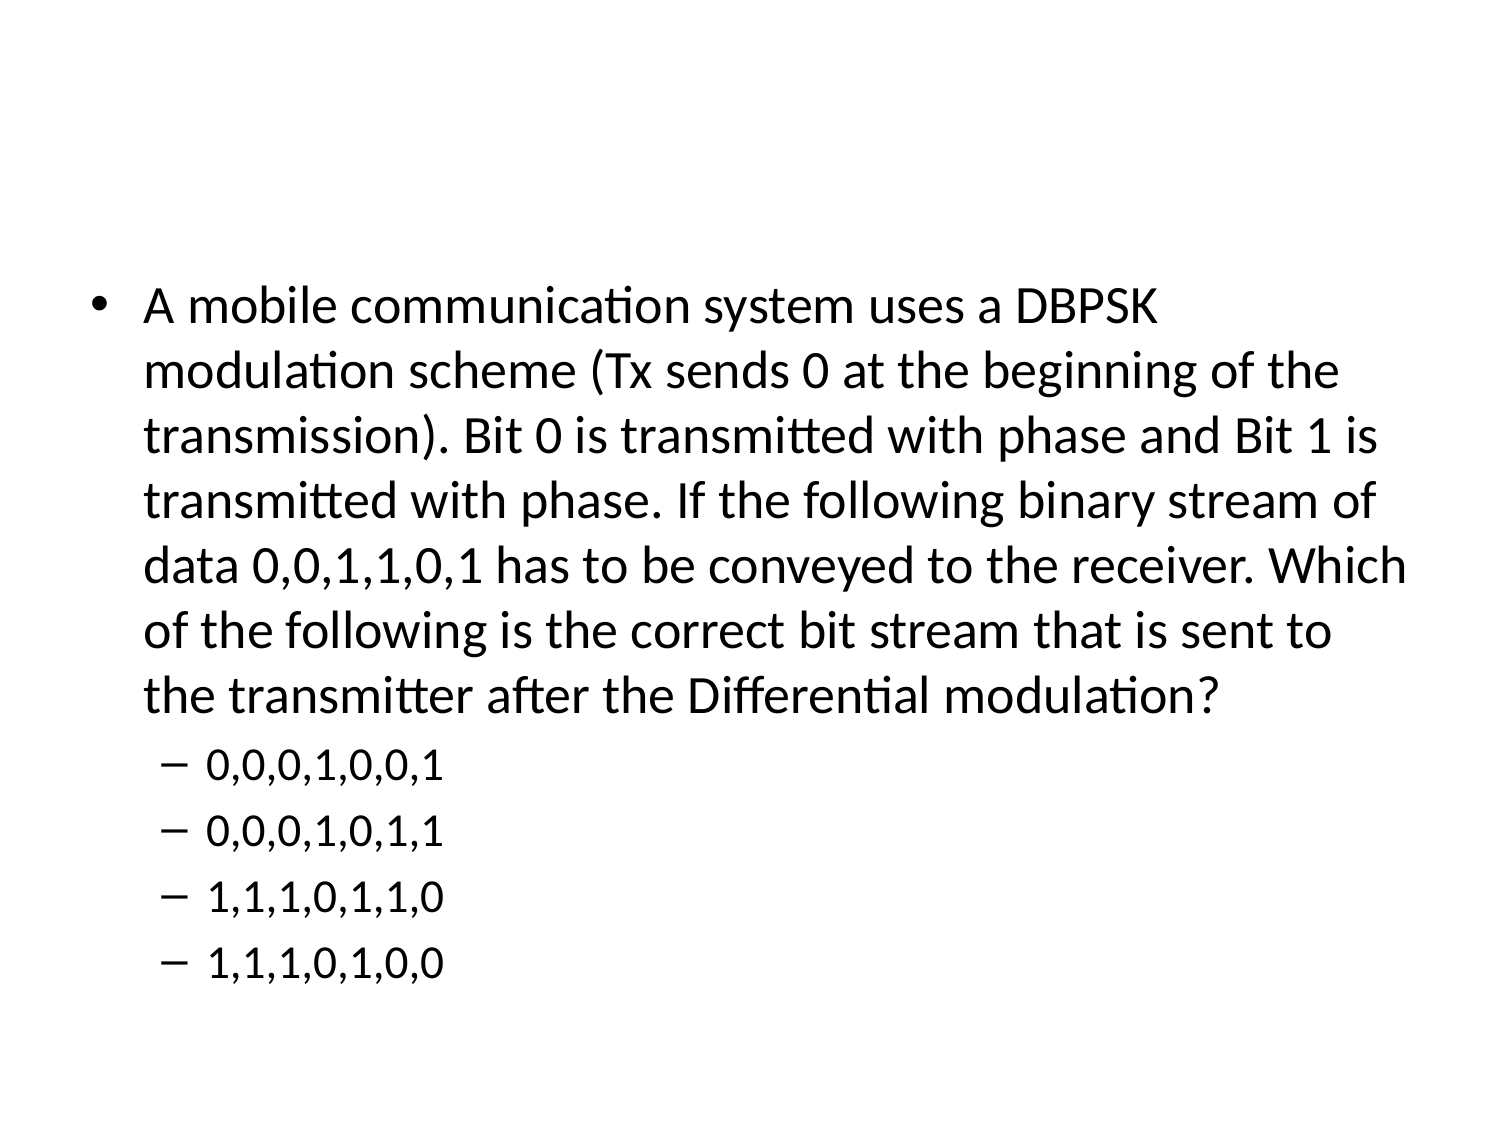

#
A mobile communication system uses a DBPSK modulation scheme (Tx sends 0 at the beginning of the transmission). Bit 0 is transmitted with phase and Bit 1 is transmitted with phase. If the following binary stream of data 0,0,1,1,0,1 has to be conveyed to the receiver. Which of the following is the correct bit stream that is sent to the transmitter after the Differential modulation?
0,0,0,1,0,0,1
0,0,0,1,0,1,1
1,1,1,0,1,1,0
1,1,1,0,1,0,0